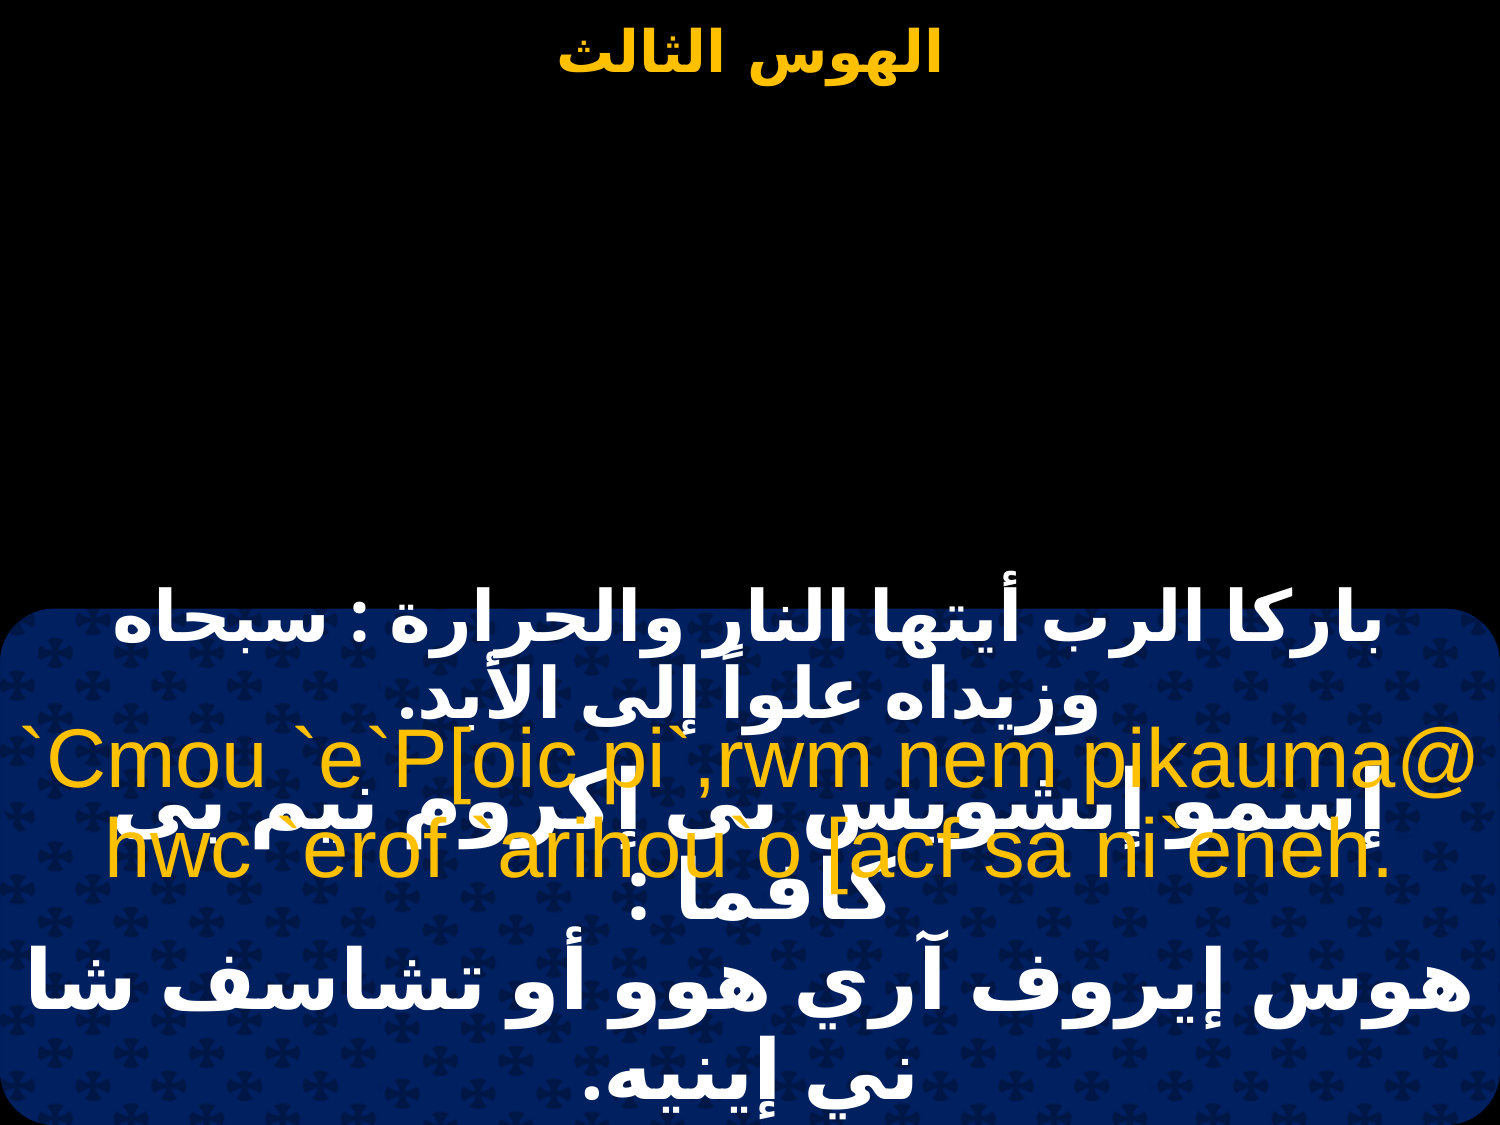

باركا الرب أيتها النار والحرارة : سبحاه وزيداه علواً إلى الأبد.
`Cmou `e`P[oic pi`,rwm nem pikauma@
hwc `erof `arihou`o [acf sa ni`eneh.
إسمو إبشويس بى إكروم نيم بى كافما :
هوس إيروف آري هوو أو تشاسف شا ني إينيه.